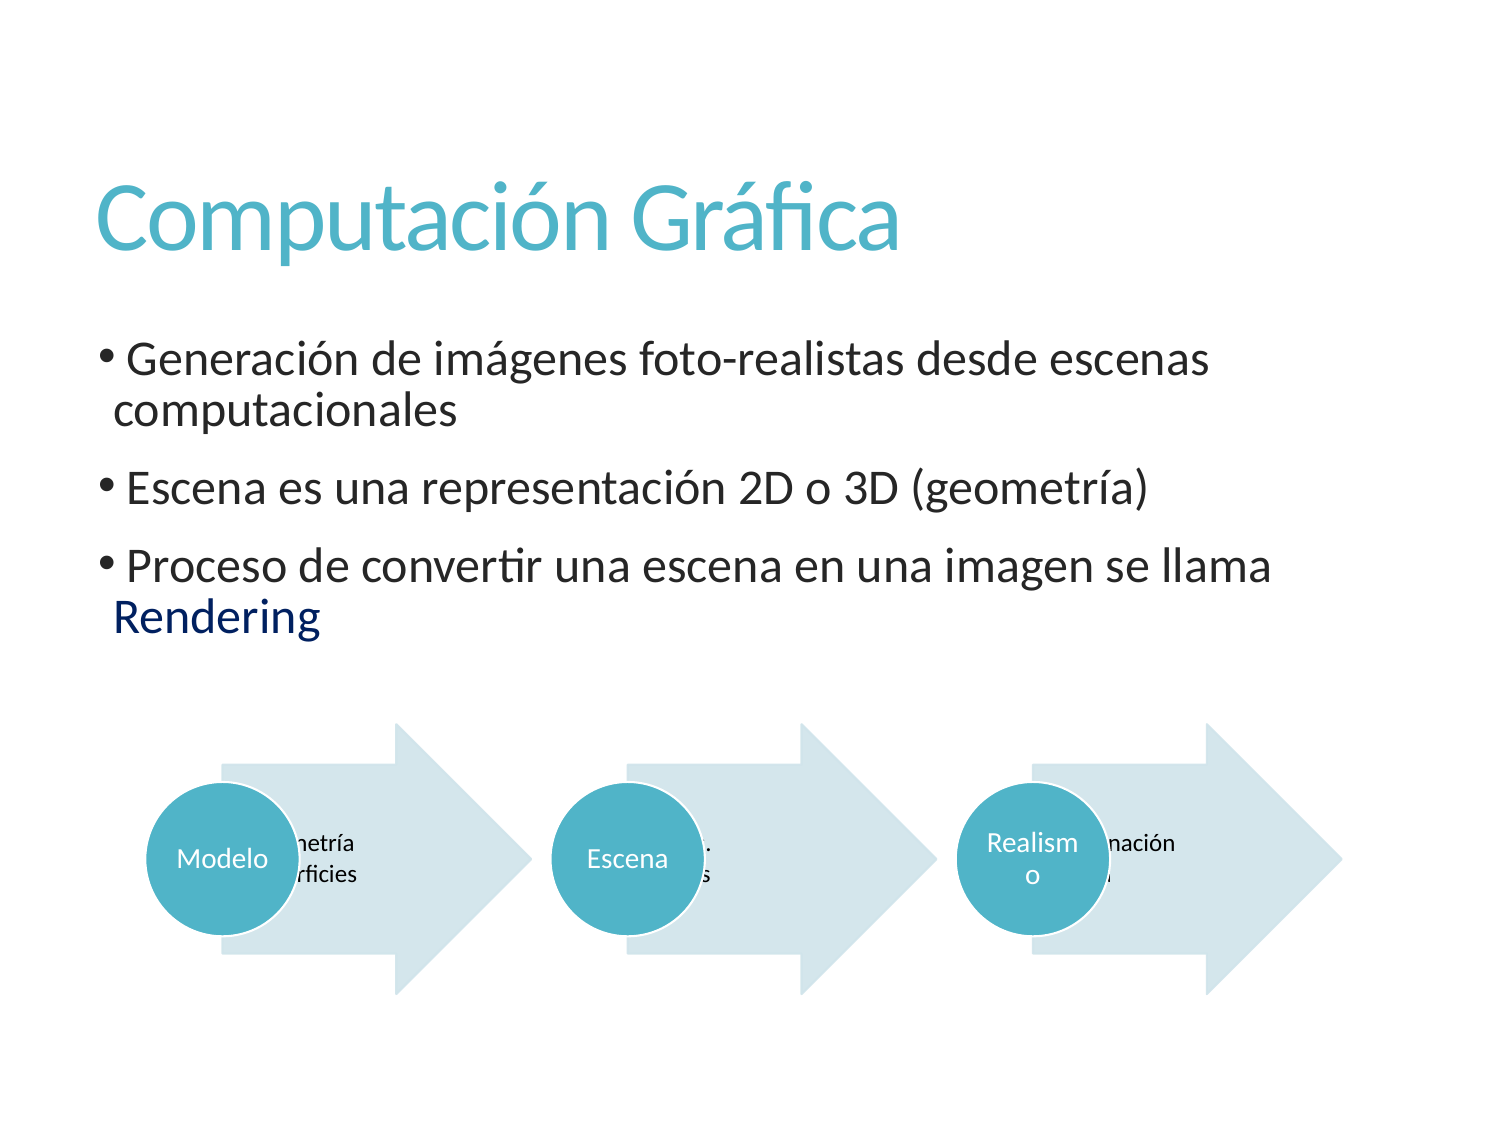

# Computación Gráfica
 Generación de imágenes foto-realistas desde escenas computacionales
 Escena es una representación 2D o 3D (geometría)
 Proceso de convertir una escena en una imagen se llama Rendering
Geometría
Superficies
Modelo
Trans.
Vistas
Escena
Iluminación
Física
Realismo